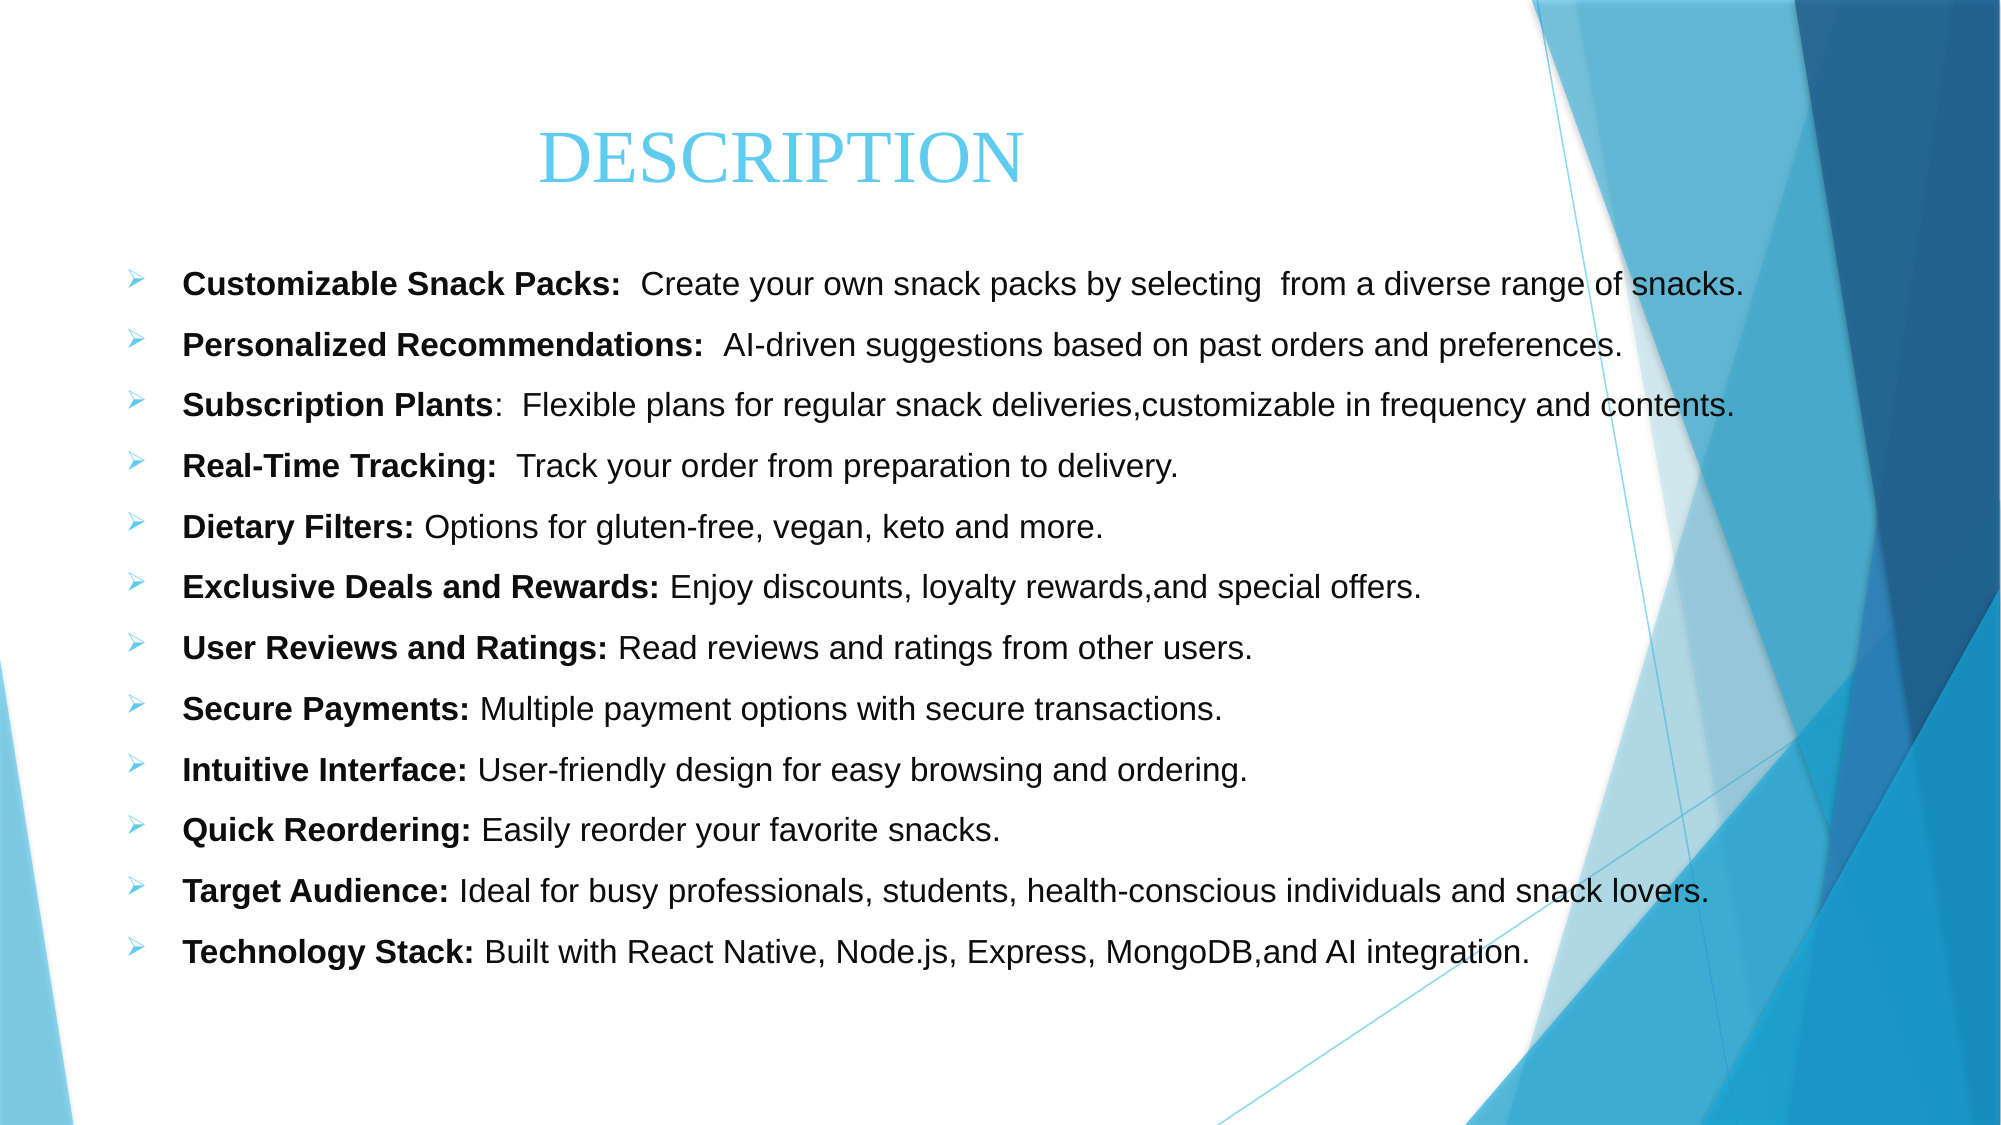

# DESCRIPTION
Customizable Snack Packs:  Create your own snack packs by selecting  from a diverse range of snacks.
Personalized Recommendations:  AI-driven suggestions based on past orders and preferences.
Subscription Plants:  Flexible plans for regular snack deliveries,customizable in frequency and contents.
Real-Time Tracking:  Track your order from preparation to delivery.
Dietary Filters: Options for gluten-free, vegan, keto and more.
Exclusive Deals and Rewards: Enjoy discounts, loyalty rewards,and special offers.
User Reviews and Ratings: Read reviews and ratings from other users.
Secure Payments: Multiple payment options with secure transactions.
Intuitive Interface: User-friendly design for easy browsing and ordering.
Quick Reordering: Easily reorder your favorite snacks.
Target Audience: Ideal for busy professionals, students, health-conscious individuals and snack lovers.
Technology Stack: Built with React Native, Node.js, Express, MongoDB,and AI integration.